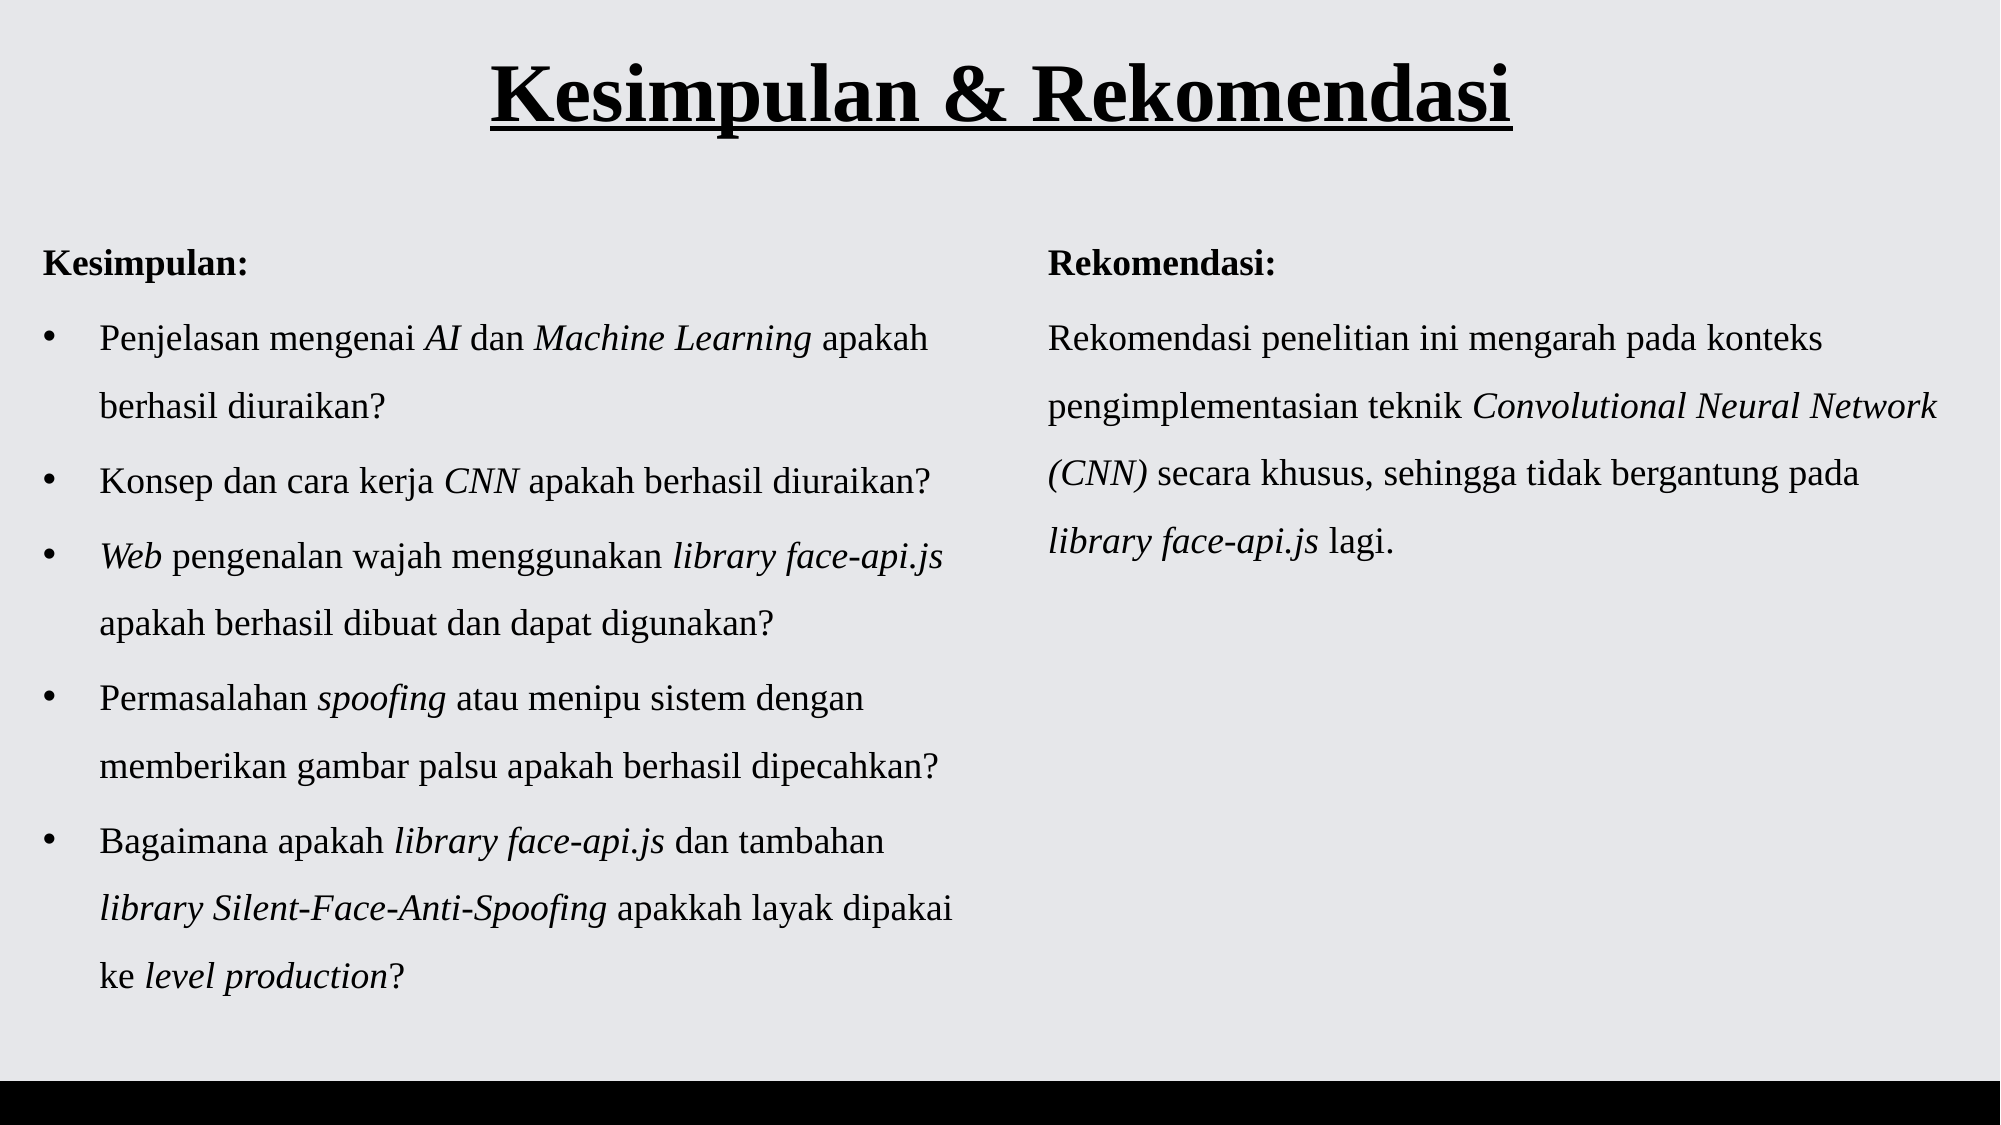

# Kesimpulan & Rekomendasi
Kesimpulan:
Penjelasan mengenai AI dan Machine Learning apakah berhasil diuraikan?
Konsep dan cara kerja CNN apakah berhasil diuraikan?
Web pengenalan wajah menggunakan library face-api.js apakah berhasil dibuat dan dapat digunakan?
Permasalahan spoofing atau menipu sistem dengan memberikan gambar palsu apakah berhasil dipecahkan?
Bagaimana apakah library face-api.js dan tambahan library Silent-Face-Anti-Spoofing apakkah layak dipakai ke level production?
Rekomendasi:
Rekomendasi penelitian ini mengarah pada konteks pengimplementasian teknik Convolutional Neural Network (CNN) secara khusus, sehingga tidak bergantung pada library face-api.js lagi.